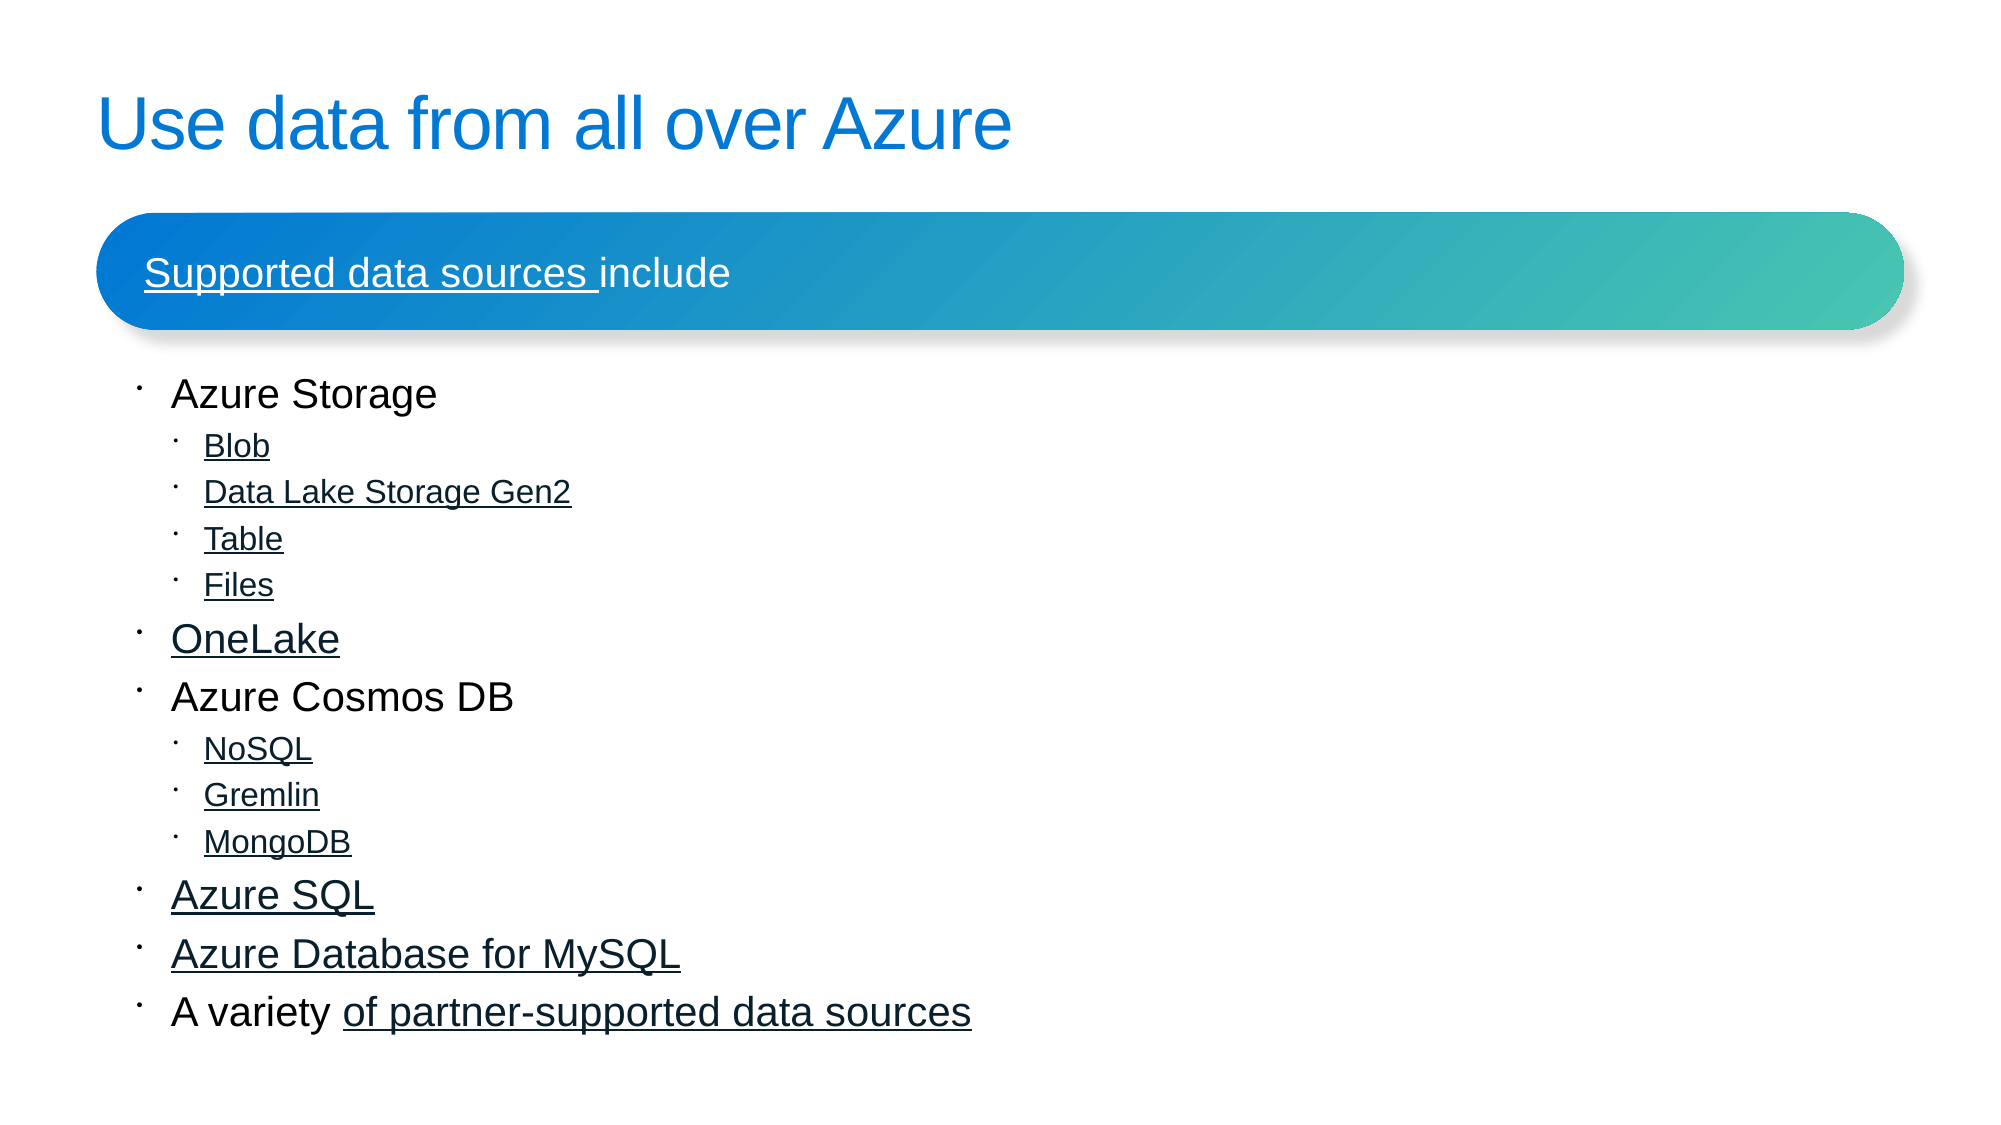

# Use data from all over Azure
Supported data sources include
Azure Storage
Blob
Data Lake Storage Gen2
Table
Files
OneLake
Azure Cosmos DB
NoSQL
Gremlin
MongoDB
Azure SQL
Azure Database for MySQL
A variety of partner-supported data sources